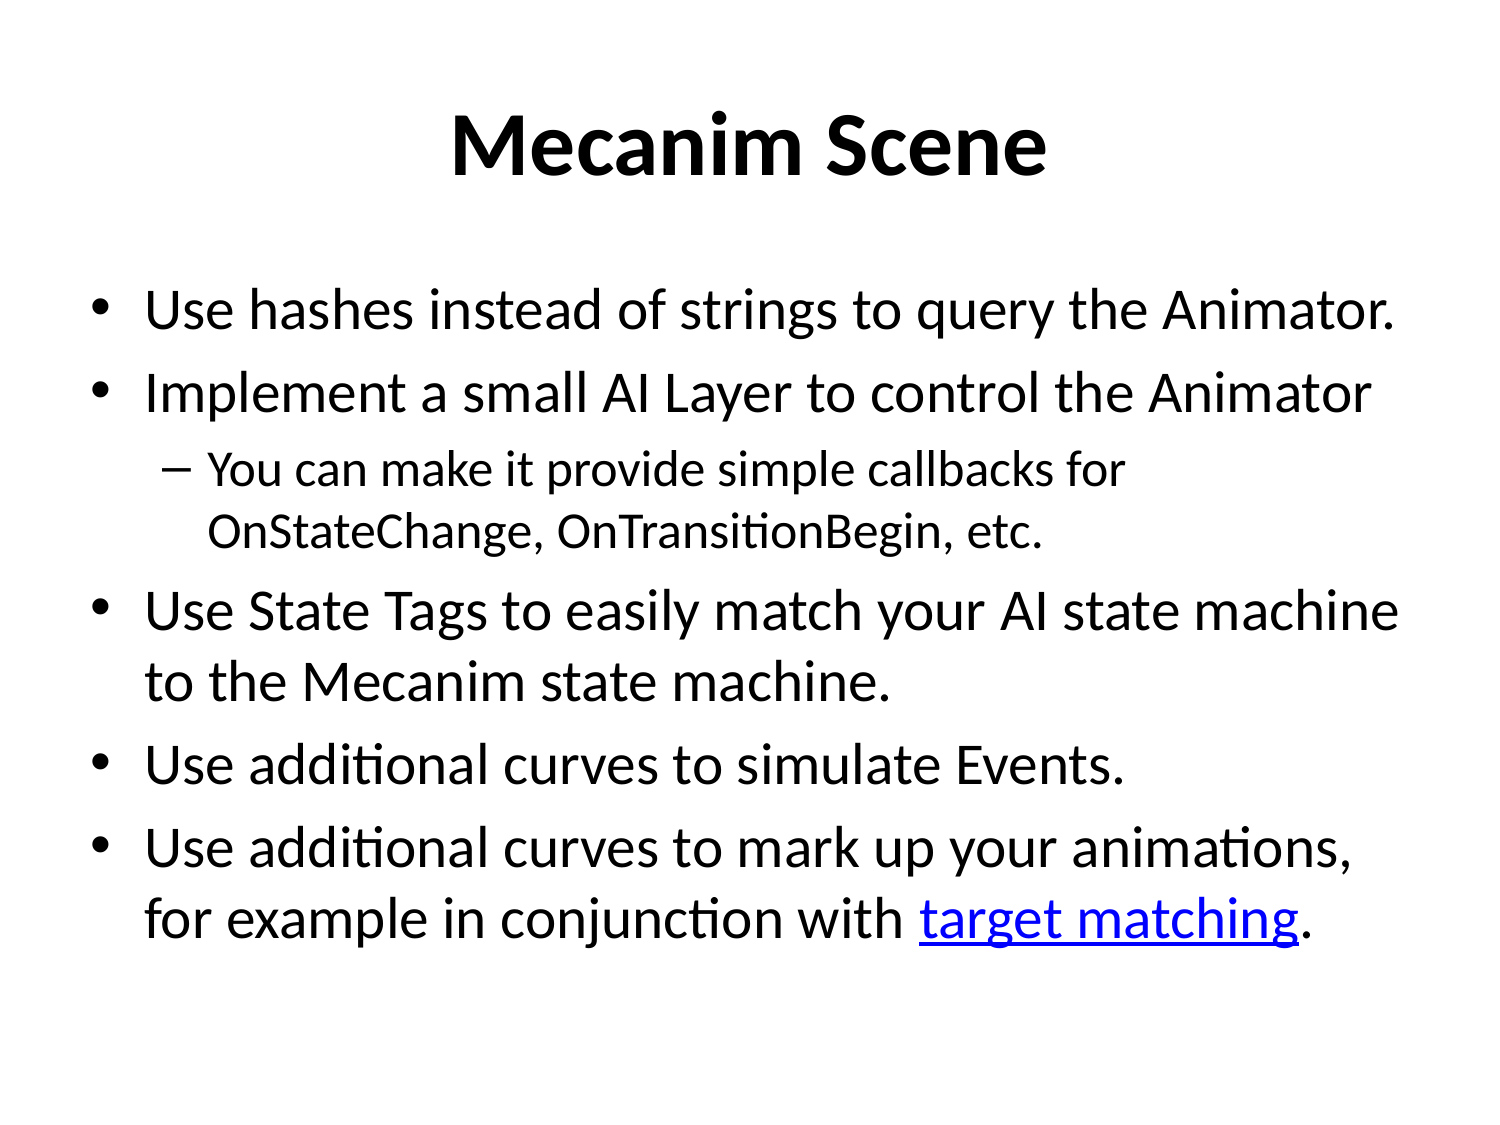

# Mecanim Scene
Use hashes instead of strings to query the Animator.
Implement a small AI Layer to control the Animator
You can make it provide simple callbacks for OnStateChange, OnTransitionBegin, etc.
Use State Tags to easily match your AI state machine to the Mecanim state machine.
Use additional curves to simulate Events.
Use additional curves to mark up your animations, for example in conjunction with target matching.